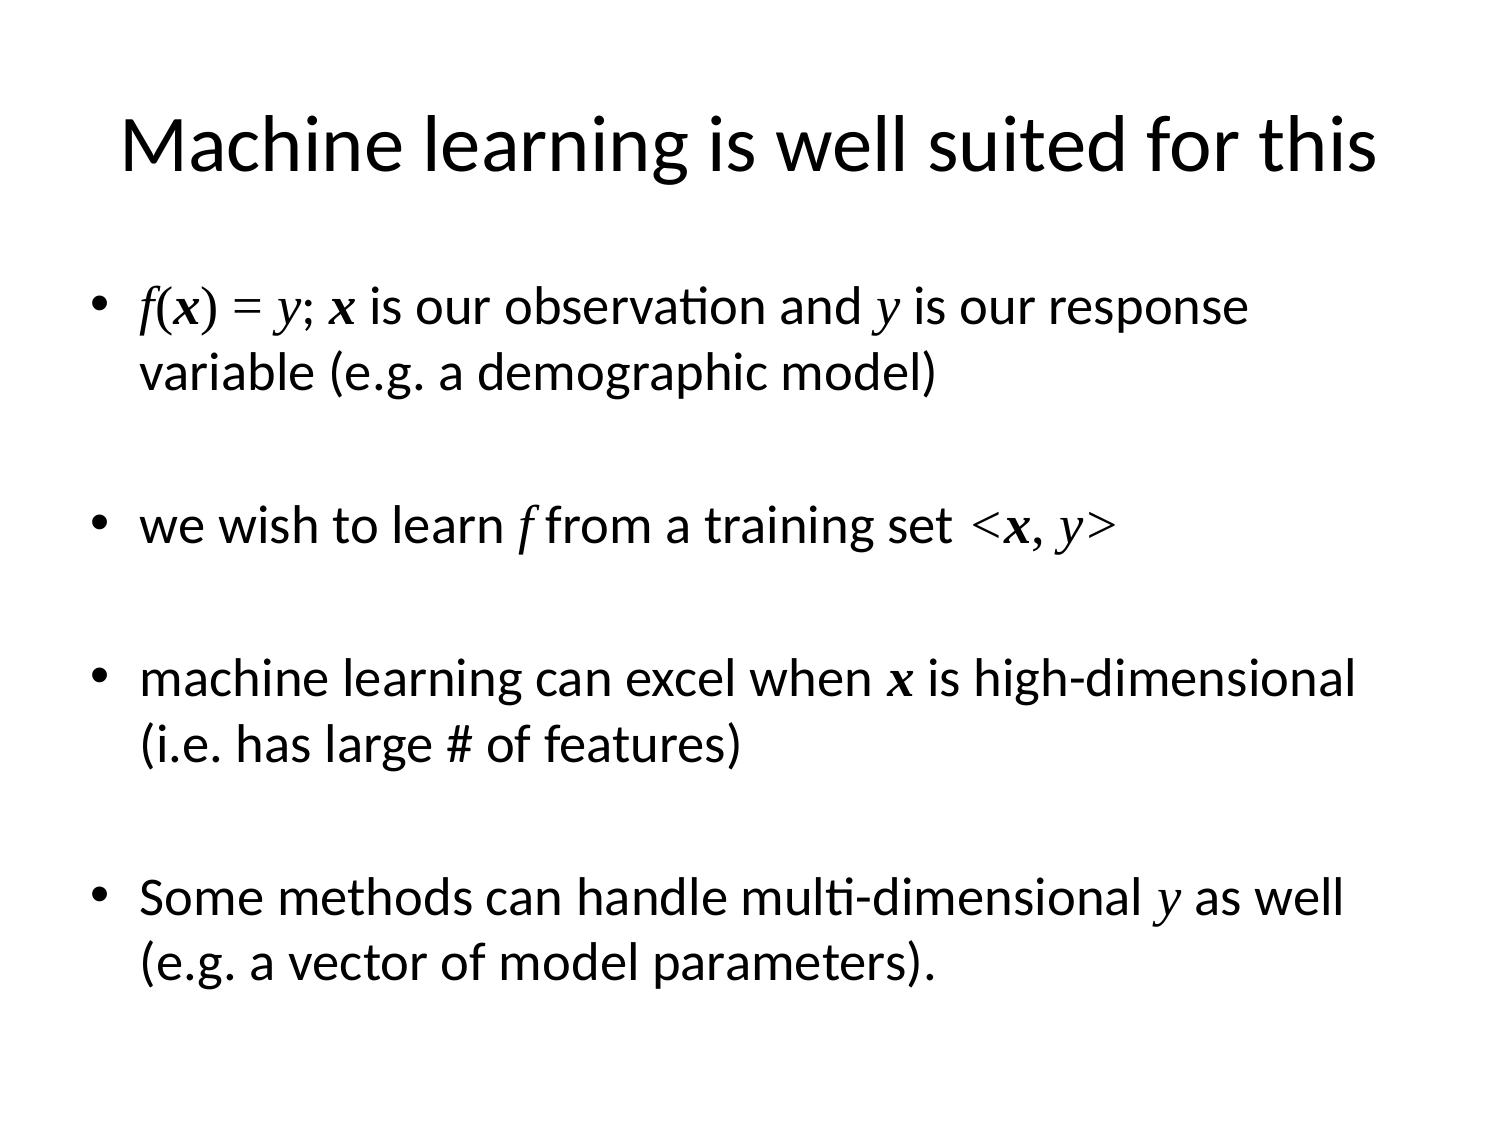

# Machine learning is well suited for this
f(x) = y; x is our observation and y is our response variable (e.g. a demographic model)

we wish to learn f from a training set <x, y>

machine learning can excel when x is high-dimensional (i.e. has large # of features)

Some methods can handle multi-dimensional y as well (e.g. a vector of model parameters).